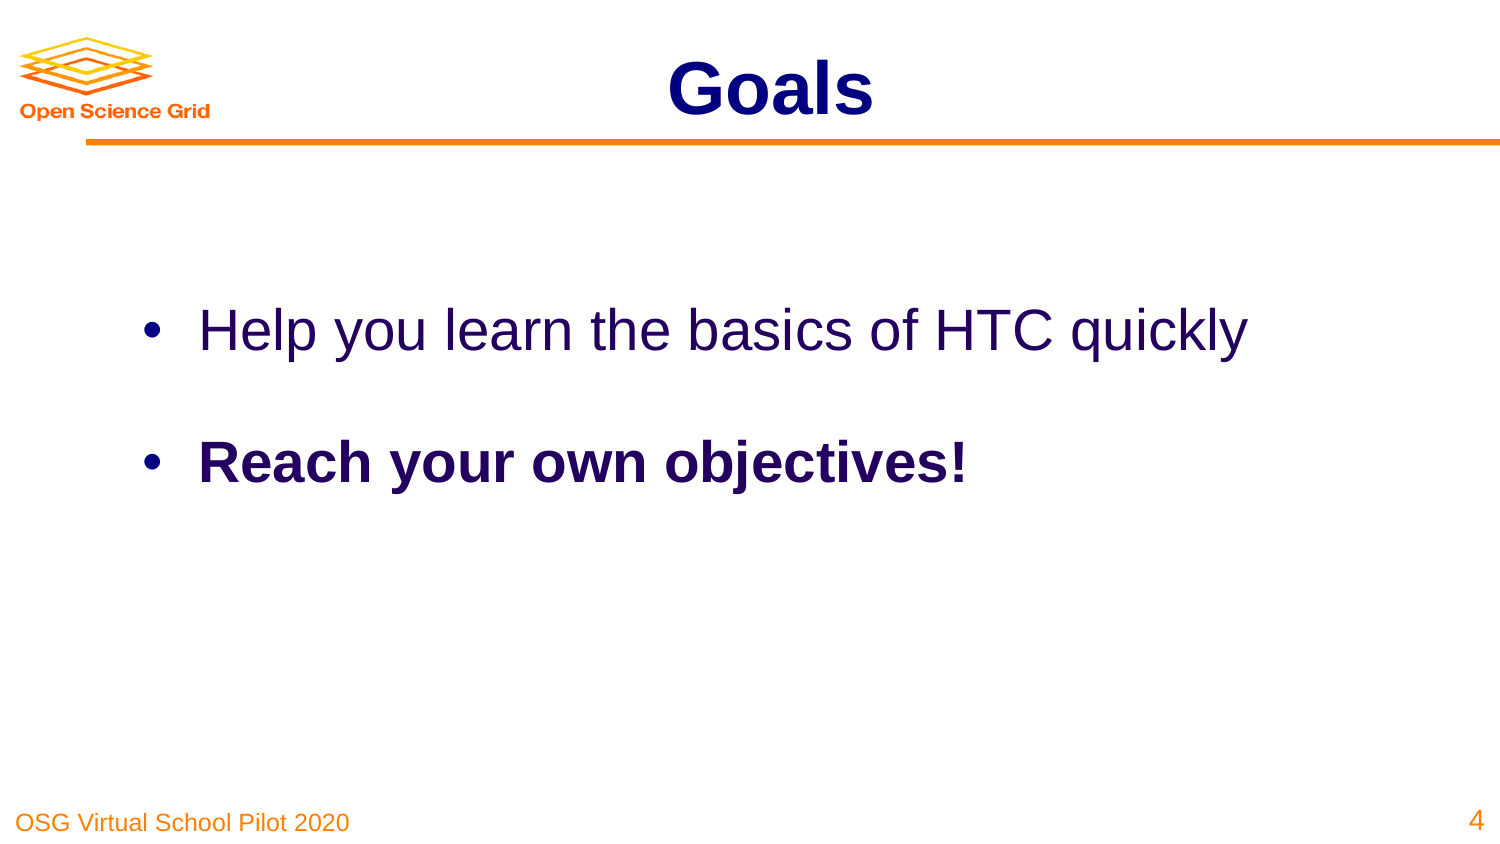

# Goals
Help you learn the basics of HTC quickly
Reach your own objectives!
4